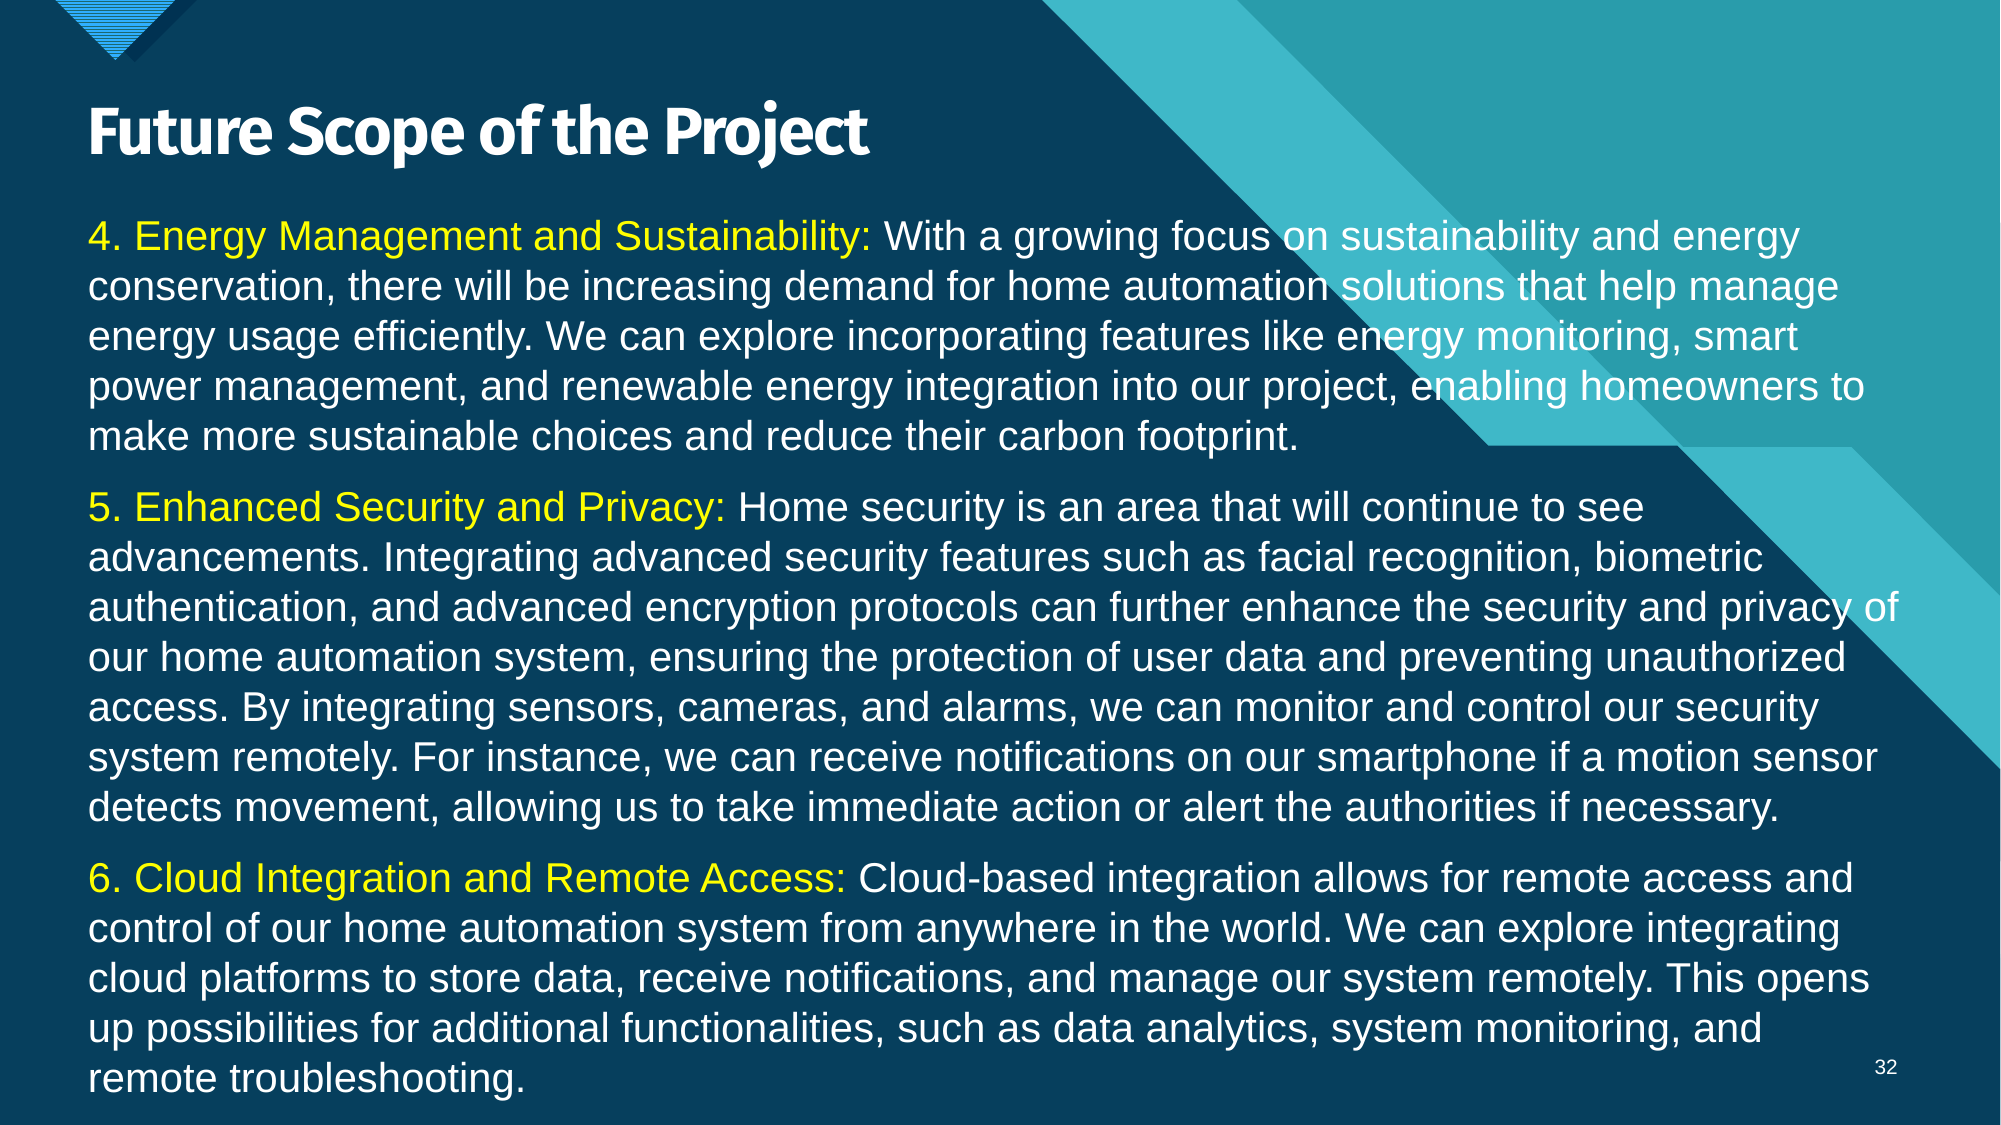

# Future Scope of the Project
4. Energy Management and Sustainability: With a growing focus on sustainability and energy conservation, there will be increasing demand for home automation solutions that help manage energy usage efficiently. We can explore incorporating features like energy monitoring, smart power management, and renewable energy integration into our project, enabling homeowners to make more sustainable choices and reduce their carbon footprint.
5. Enhanced Security and Privacy: Home security is an area that will continue to see advancements. Integrating advanced security features such as facial recognition, biometric authentication, and advanced encryption protocols can further enhance the security and privacy of our home automation system, ensuring the protection of user data and preventing unauthorized access. By integrating sensors, cameras, and alarms, we can monitor and control our security system remotely. For instance, we can receive notifications on our smartphone if a motion sensor detects movement, allowing us to take immediate action or alert the authorities if necessary.
6. Cloud Integration and Remote Access: Cloud-based integration allows for remote access and control of our home automation system from anywhere in the world. We can explore integrating cloud platforms to store data, receive notifications, and manage our system remotely. This opens up possibilities for additional functionalities, such as data analytics, system monitoring, and remote troubleshooting.
32